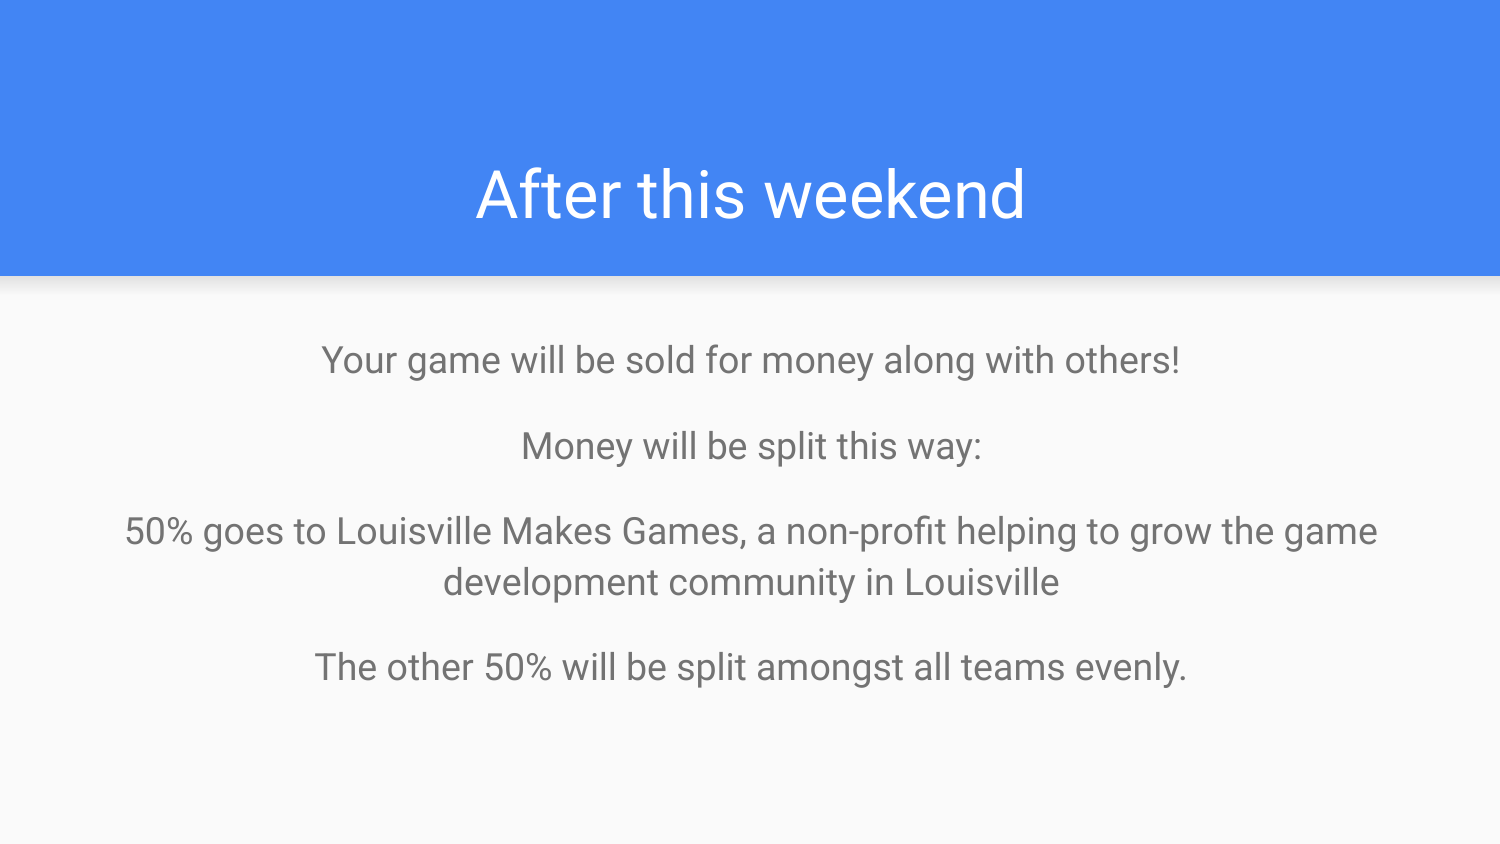

# After this weekend
Your game will be sold for money along with others!
Money will be split this way:
50% goes to Louisville Makes Games, a non-profit helping to grow the game development community in Louisville
The other 50% will be split amongst all teams evenly.